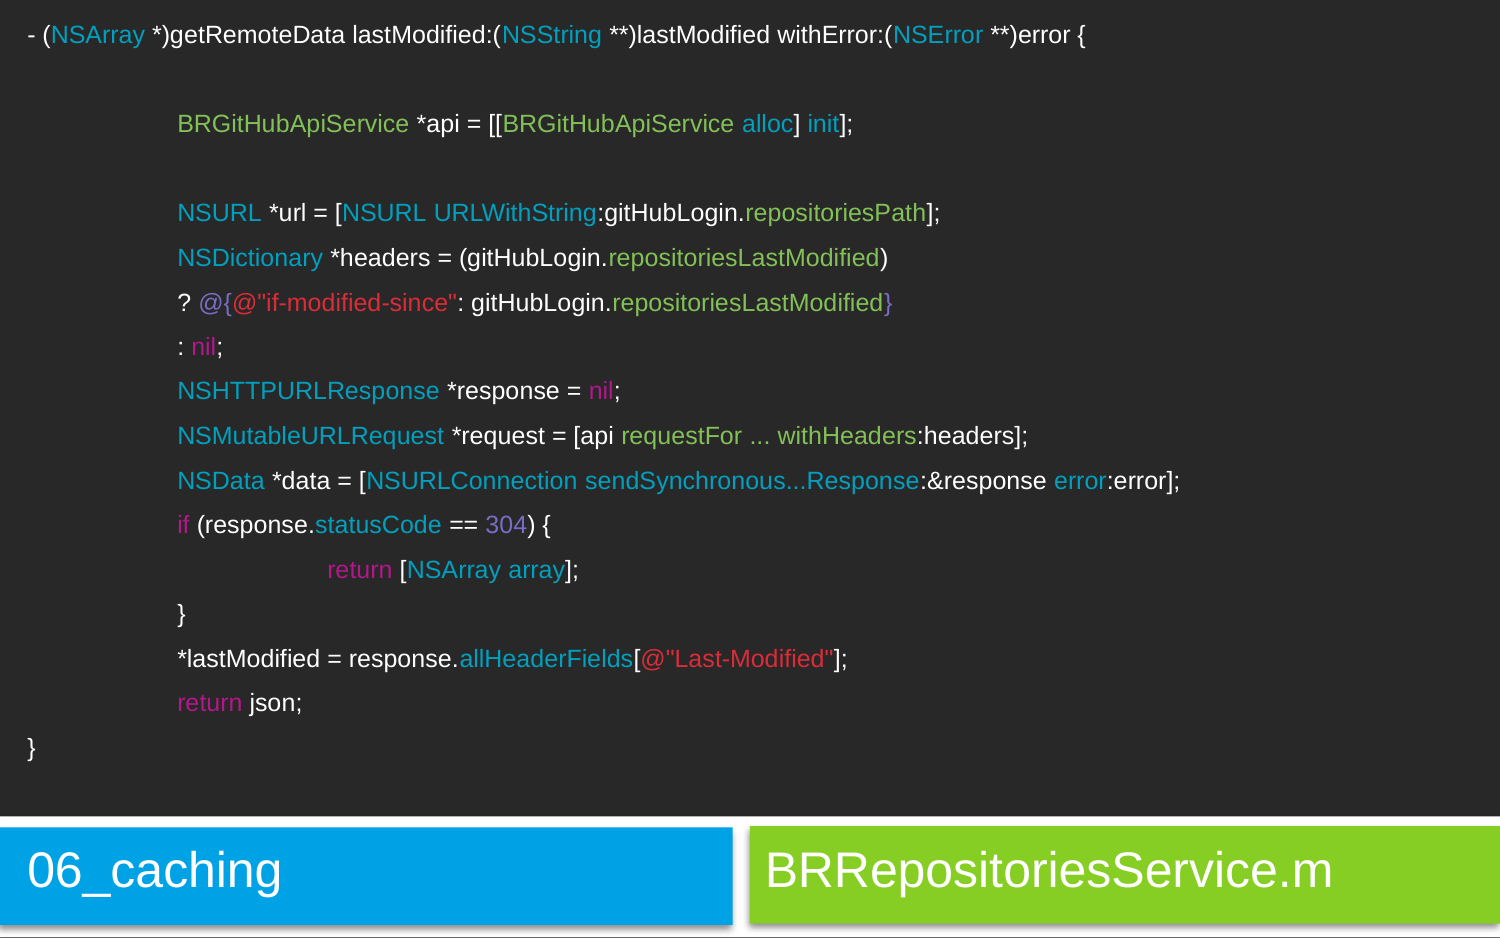

- (NSArray *)getRemoteData lastModified:(NSString **)lastModified withError:(NSError **)error {

	BRGitHubApiService *api = [[BRGitHubApiService alloc] init];

	NSURL *url = [NSURL URLWithString:gitHubLogin.repositoriesPath];
	NSDictionary *headers = (gitHubLogin.repositoriesLastModified)
	? @{@"if-modified-since": gitHubLogin.repositoriesLastModified}
	: nil;
	NSHTTPURLResponse *response = nil;
	NSMutableURLRequest *request = [api requestFor ... withHeaders:headers];
	NSData *data = [NSURLConnection sendSynchronous...Response:&response error:error];
	if (response.statusCode == 304) {
		return [NSArray array];
	}
	*lastModified = response.allHeaderFields[@"Last-Modified"];
	return json;
}
06_caching
# BRRepositoriesService.m